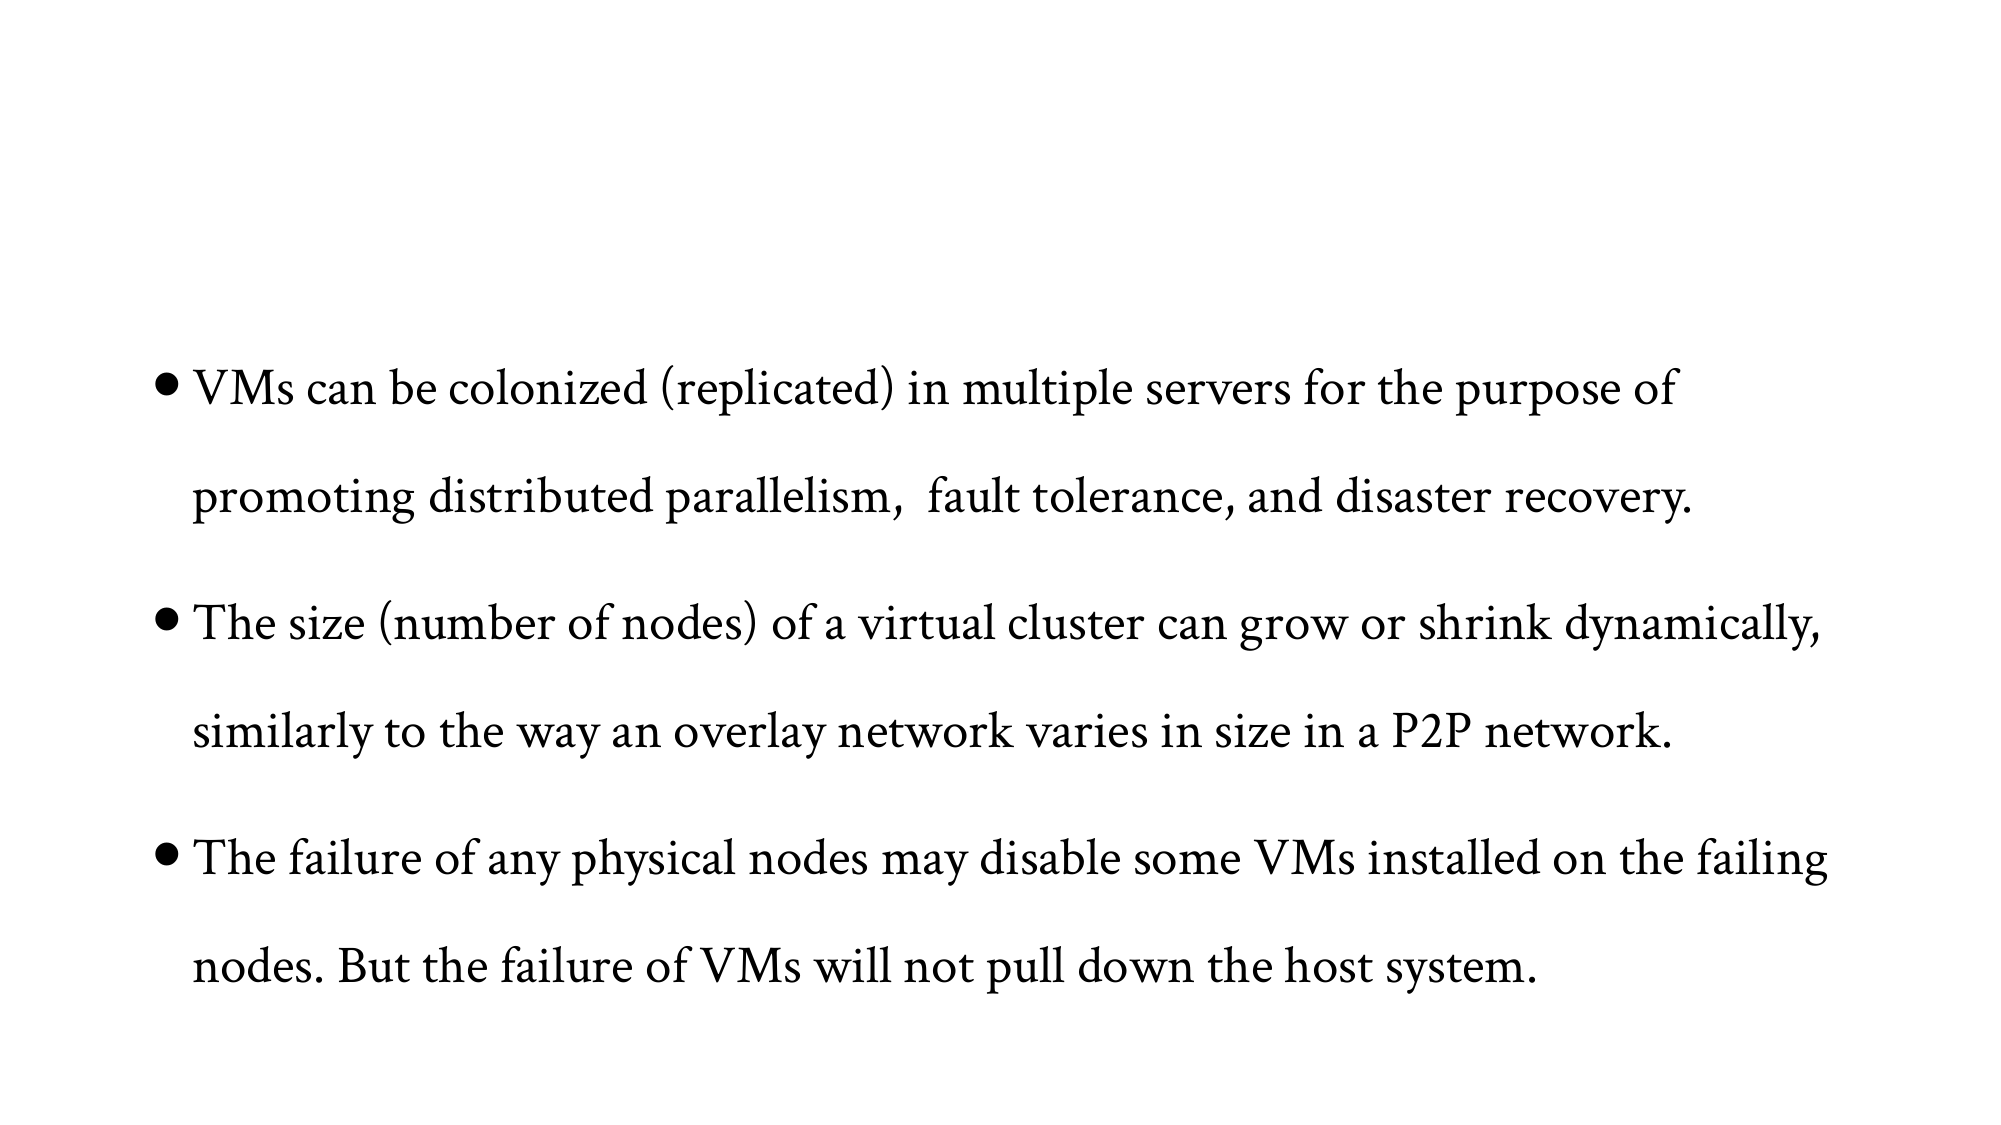

#
VMs can be colonized (replicated) in multiple servers for the purpose of promoting distributed parallelism,  fault tolerance, and disaster recovery.
The size (number of nodes) of a virtual cluster can grow or shrink dynamically, similarly to the way an overlay network varies in size in a P2P network.
The failure of any physical nodes may disable some VMs installed on the failing nodes. But the failure of VMs will not pull down the host system.